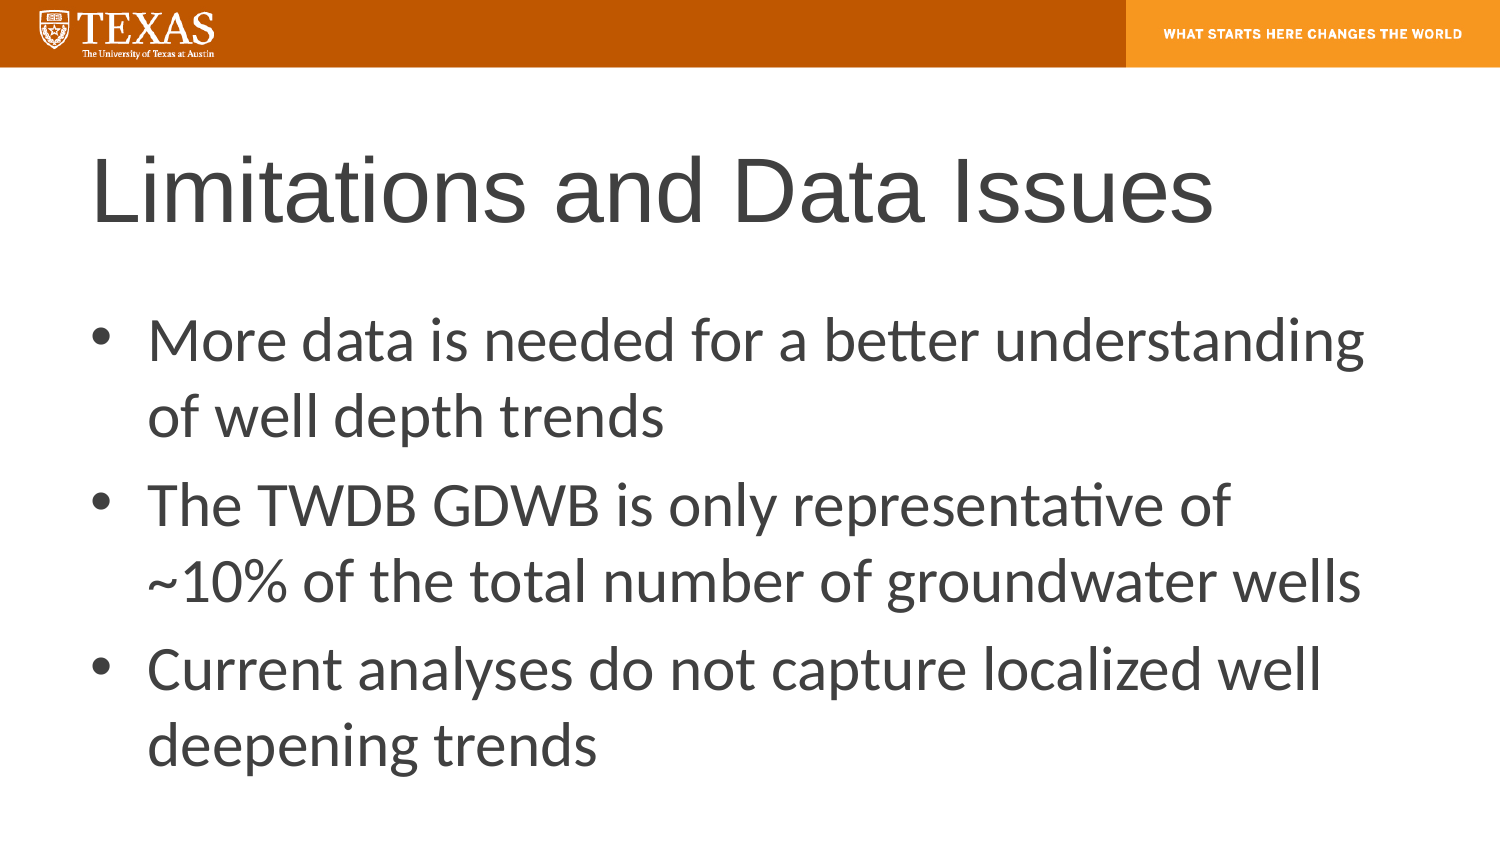

# Limitations and Data Issues
More data is needed for a better understanding of well depth trends
The TWDB GDWB is only representative of ~10% of the total number of groundwater wells
Current analyses do not capture localized well deepening trends